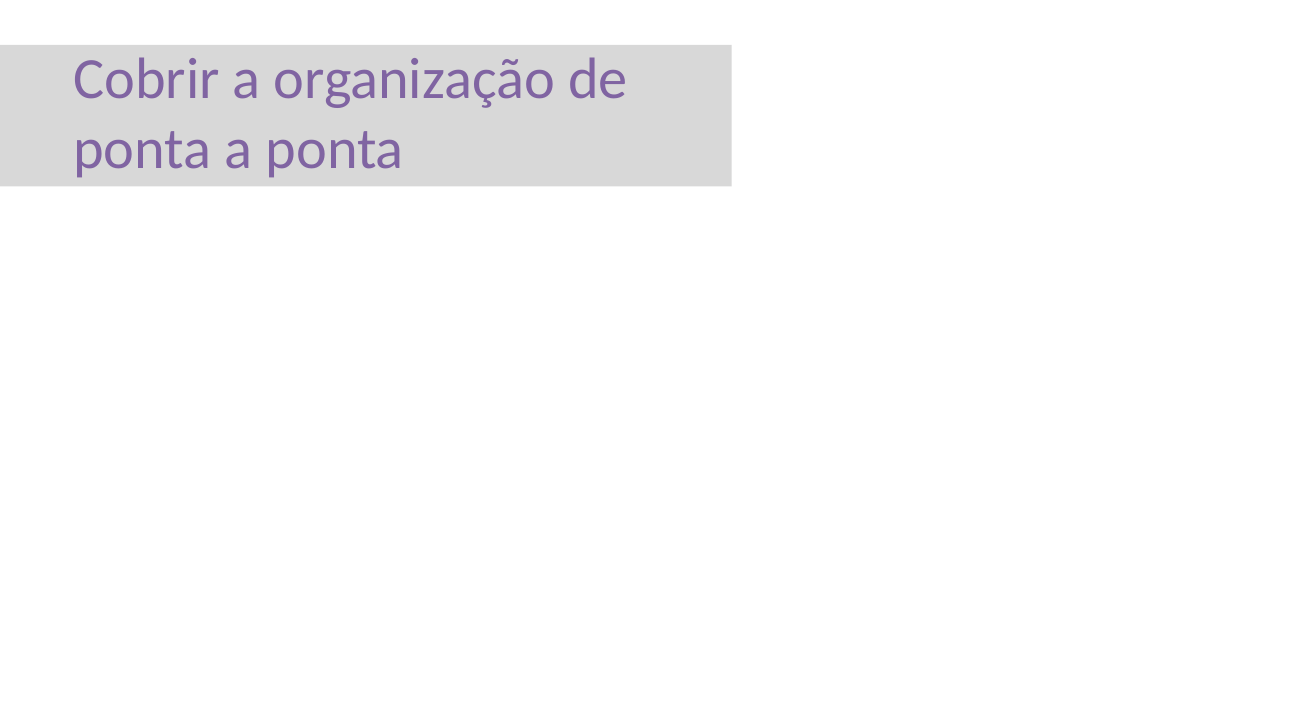

Cobrir a organização de ponta a ponta